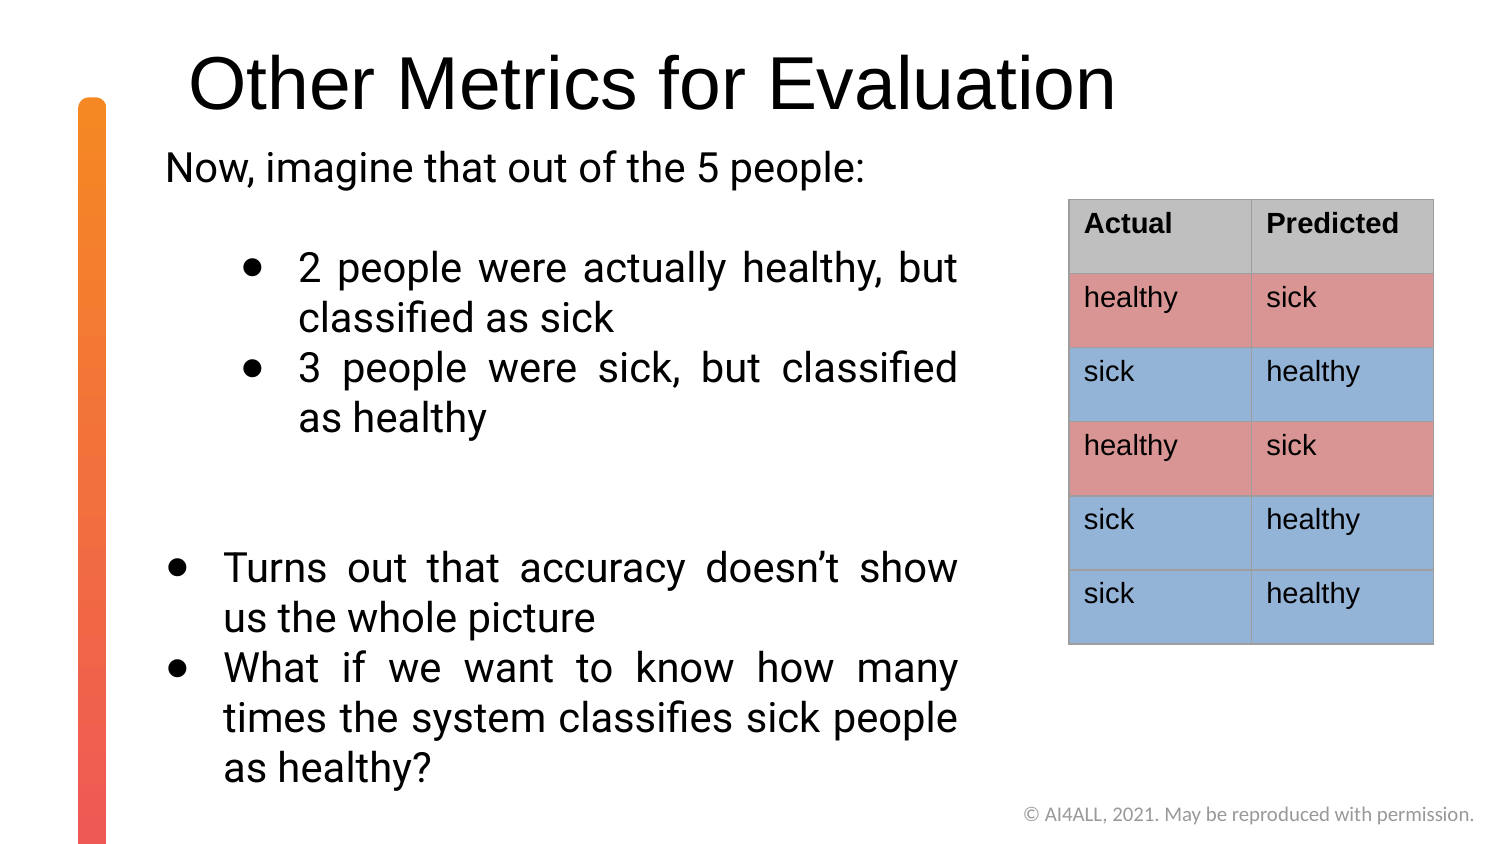

# Other Metrics for Evaluation
Now, imagine that out of the 5 people:

2 people were actually healthy, but classified as sick
3 people were sick, but classified as healthy

Turns out that accuracy doesn’t show us the whole picture
What if we want to know how many times the system classifies sick people as healthy?

| Actual | Predicted |
| --- | --- |
| healthy | sick |
| sick | healthy |
| healthy | sick |
| sick | healthy |
| sick | healthy |